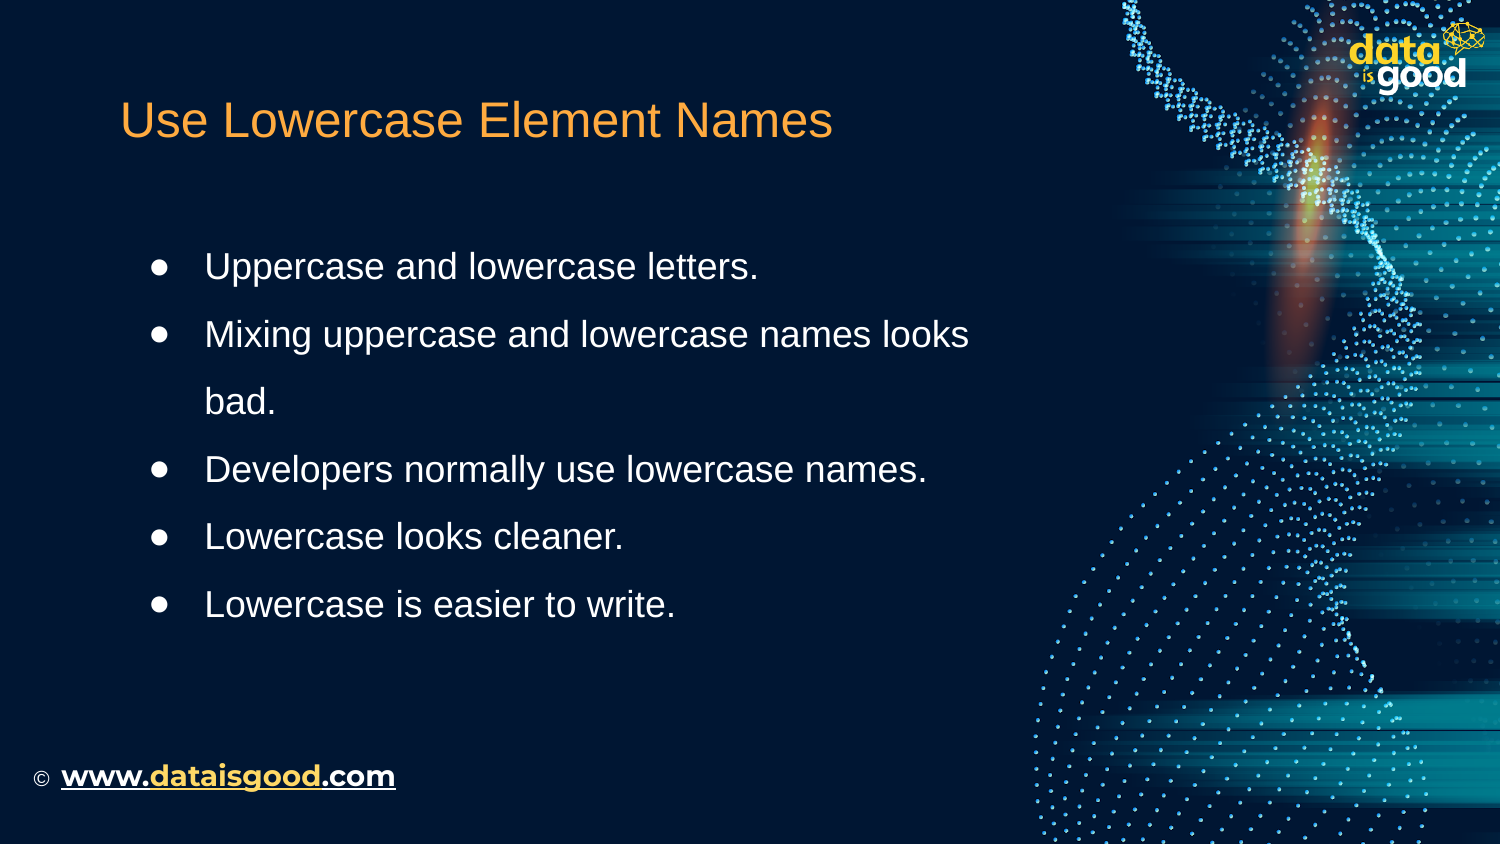

# Use Lowercase Element Names
Uppercase and lowercase letters.
Mixing uppercase and lowercase names looks bad.
Developers normally use lowercase names.
Lowercase looks cleaner.
Lowercase is easier to write.